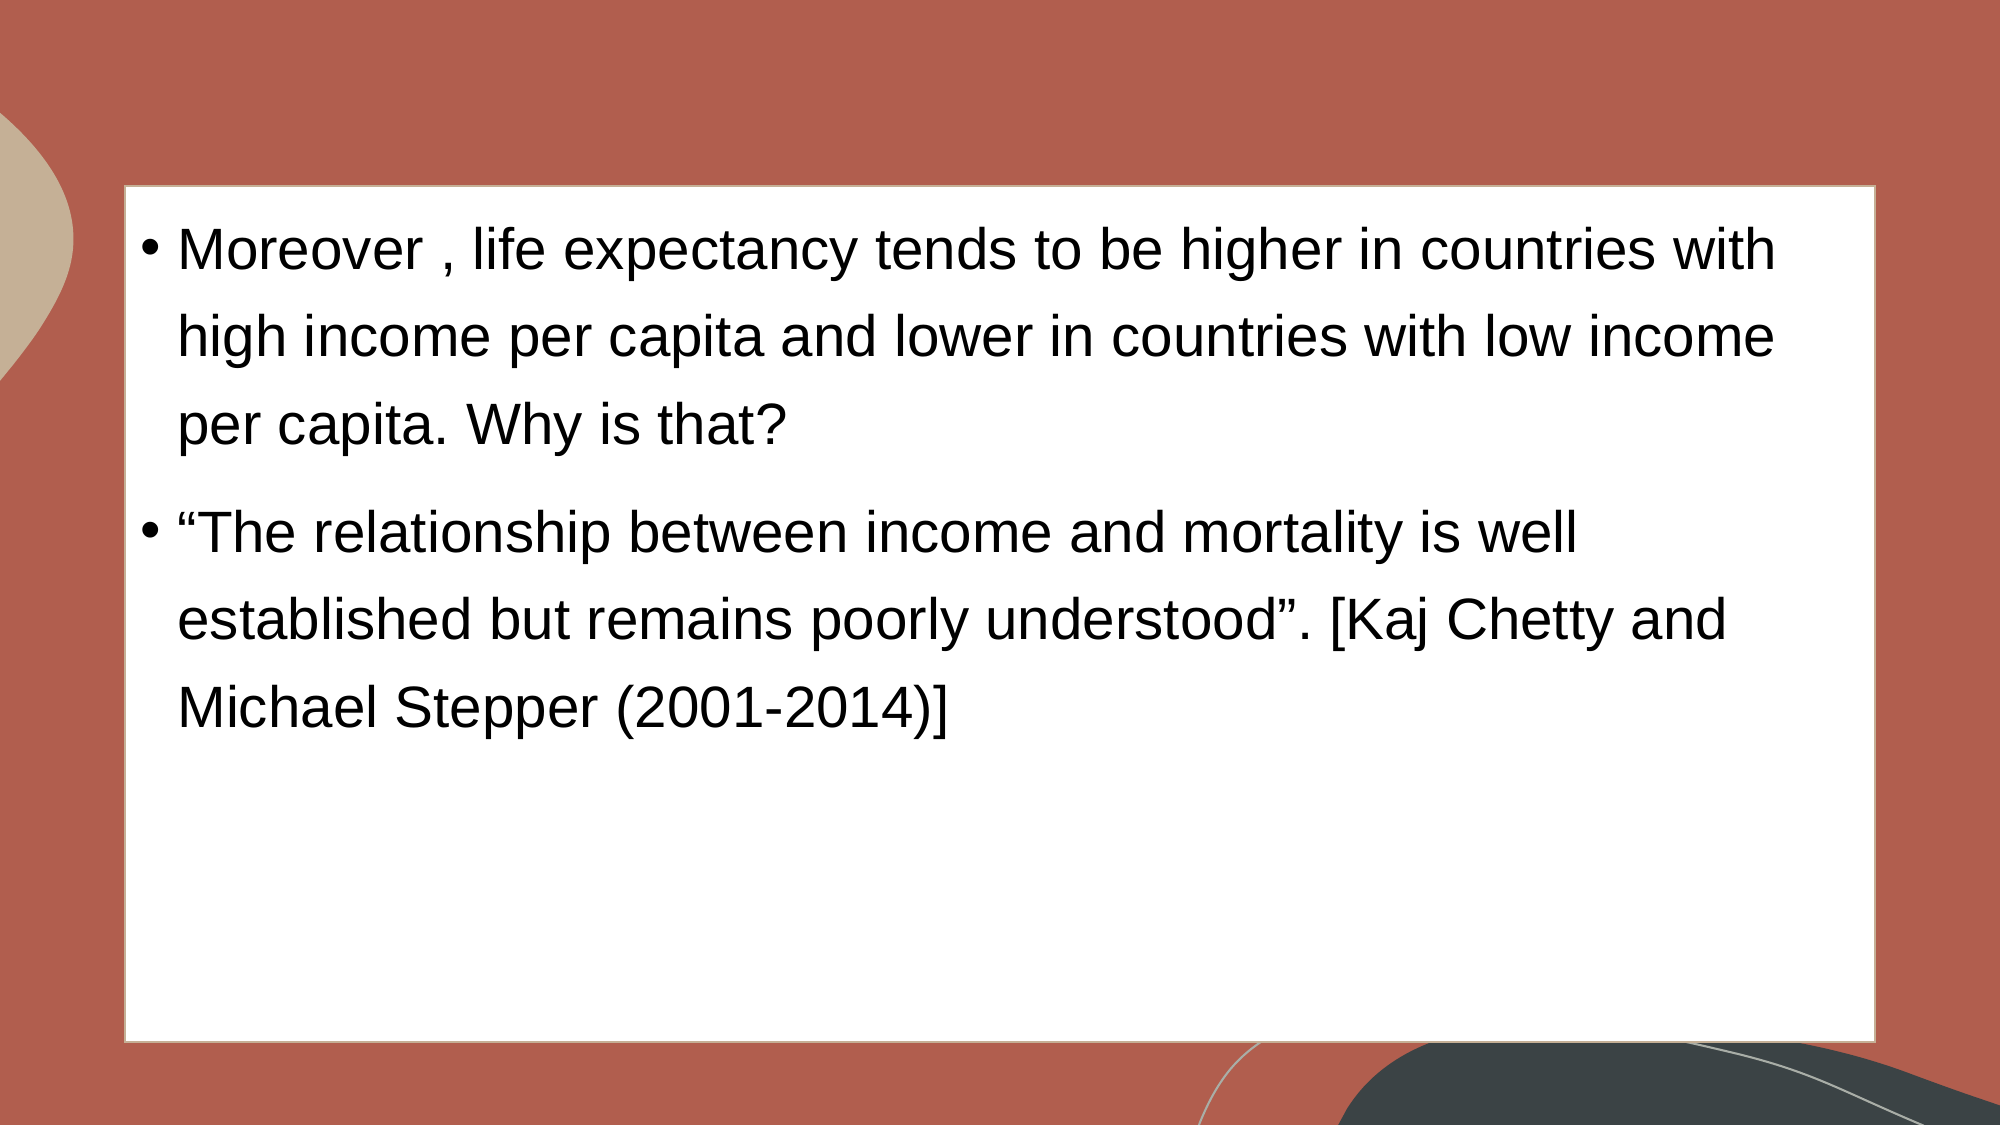

Moreover , life expectancy tends to be higher in countries with high income per capita and lower in countries with low income per capita. Why is that?
“The relationship between income and mortality is well established but remains poorly understood”. [Kaj Chetty and Michael Stepper (2001-2014)]